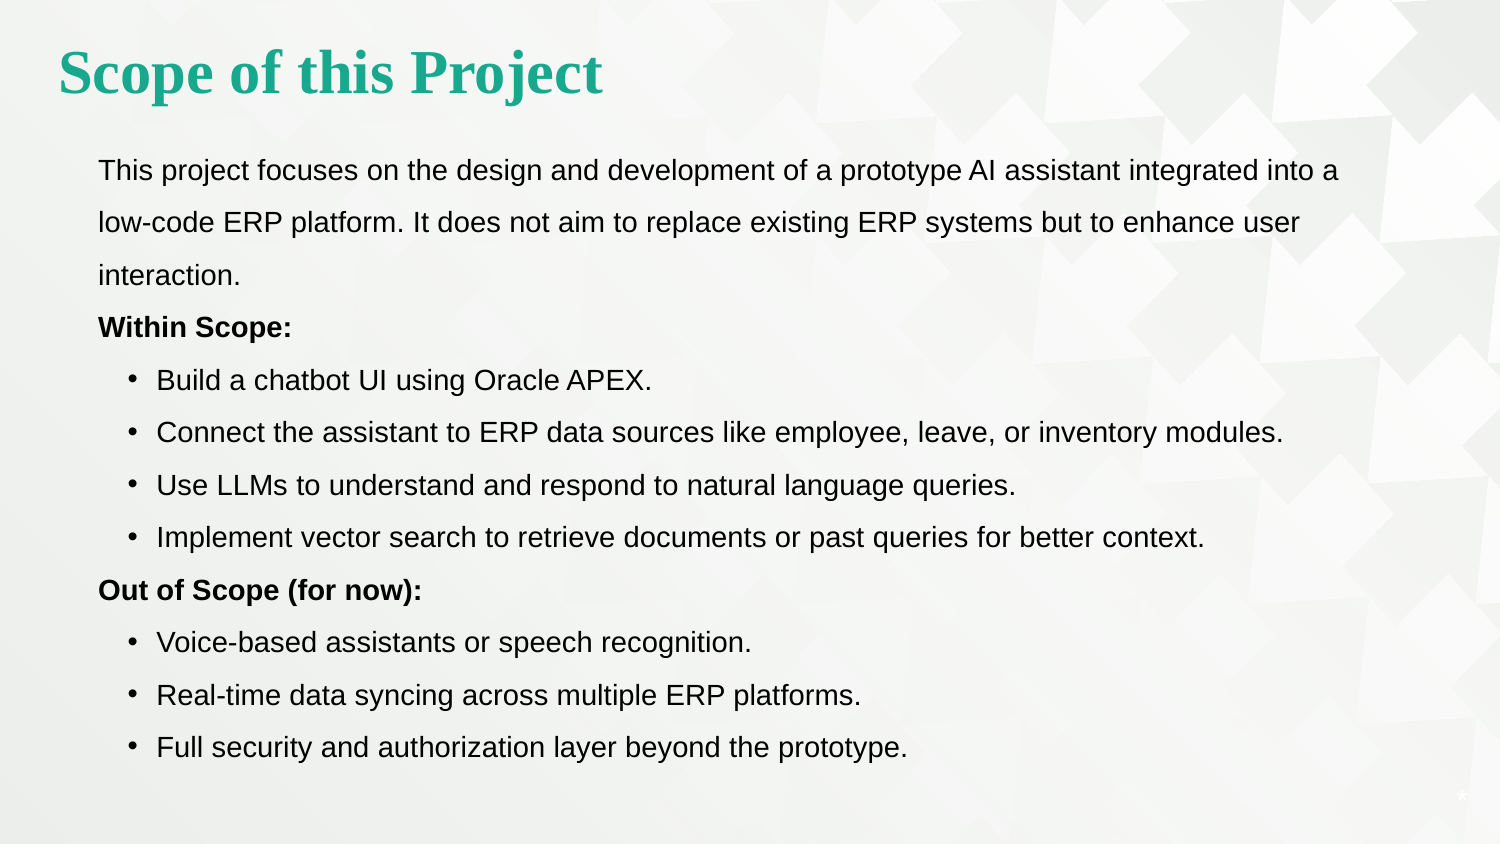

Scope of this Project
This project focuses on the design and development of a prototype AI assistant integrated into a low-code ERP platform. It does not aim to replace existing ERP systems but to enhance user interaction.
Within Scope:
Build a chatbot UI using Oracle APEX.
Connect the assistant to ERP data sources like employee, leave, or inventory modules.
Use LLMs to understand and respond to natural language queries.
Implement vector search to retrieve documents or past queries for better context.
Out of Scope (for now):
Voice-based assistants or speech recognition.
Real-time data syncing across multiple ERP platforms.
Full security and authorization layer beyond the prototype.
*